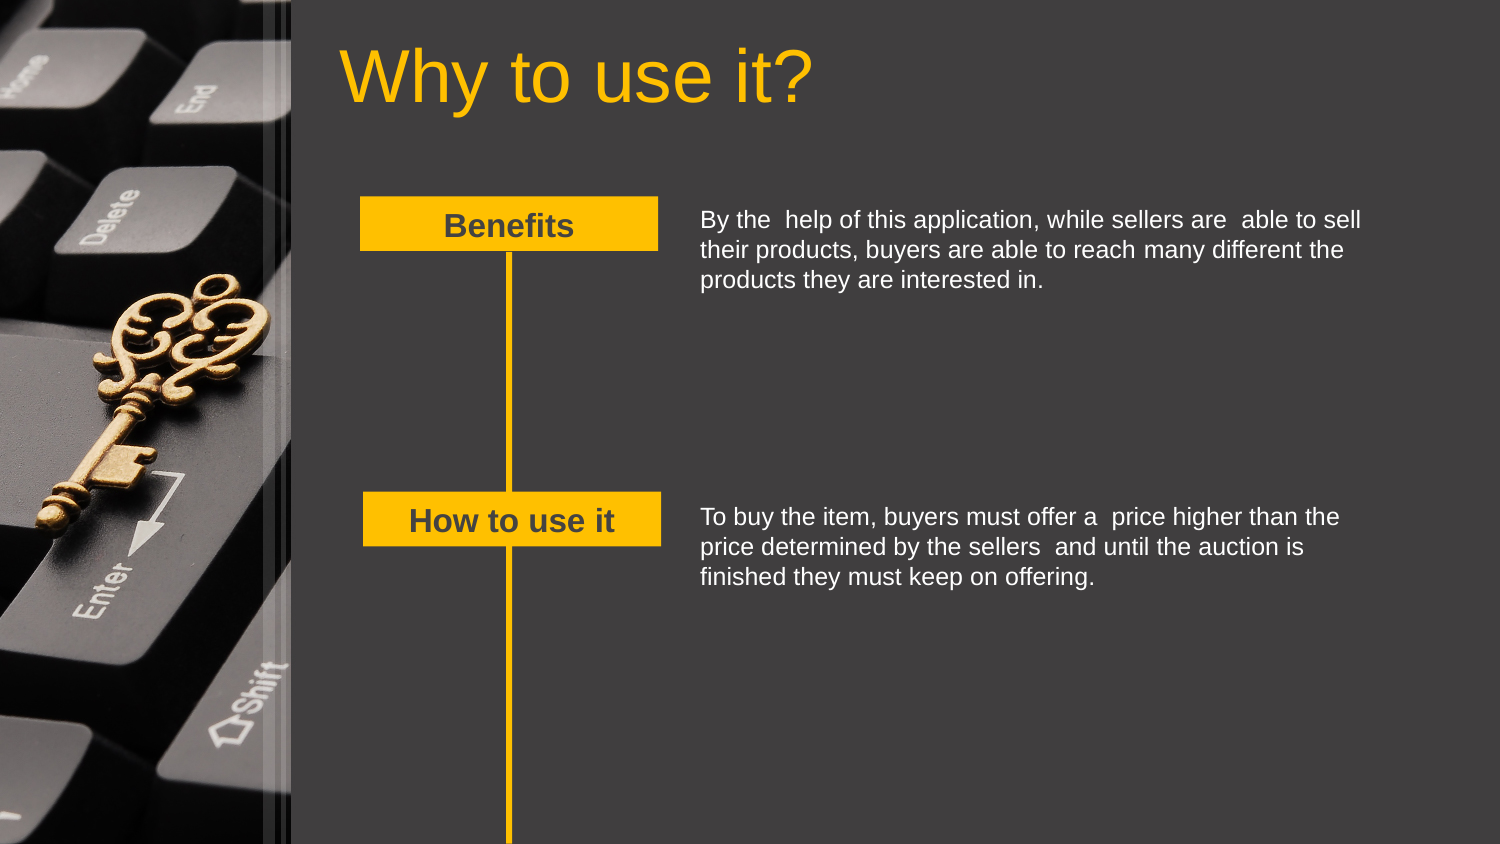

Why to use it?
Benefits
By the  help of this application, while sellers are  able to sell  their products, buyers are able to reach many different the     products they are interested in.

How to use it
To buy the item, buyers must offer a  price higher than the price determined by the sellers  and until the auction is  finished they must keep on offering.